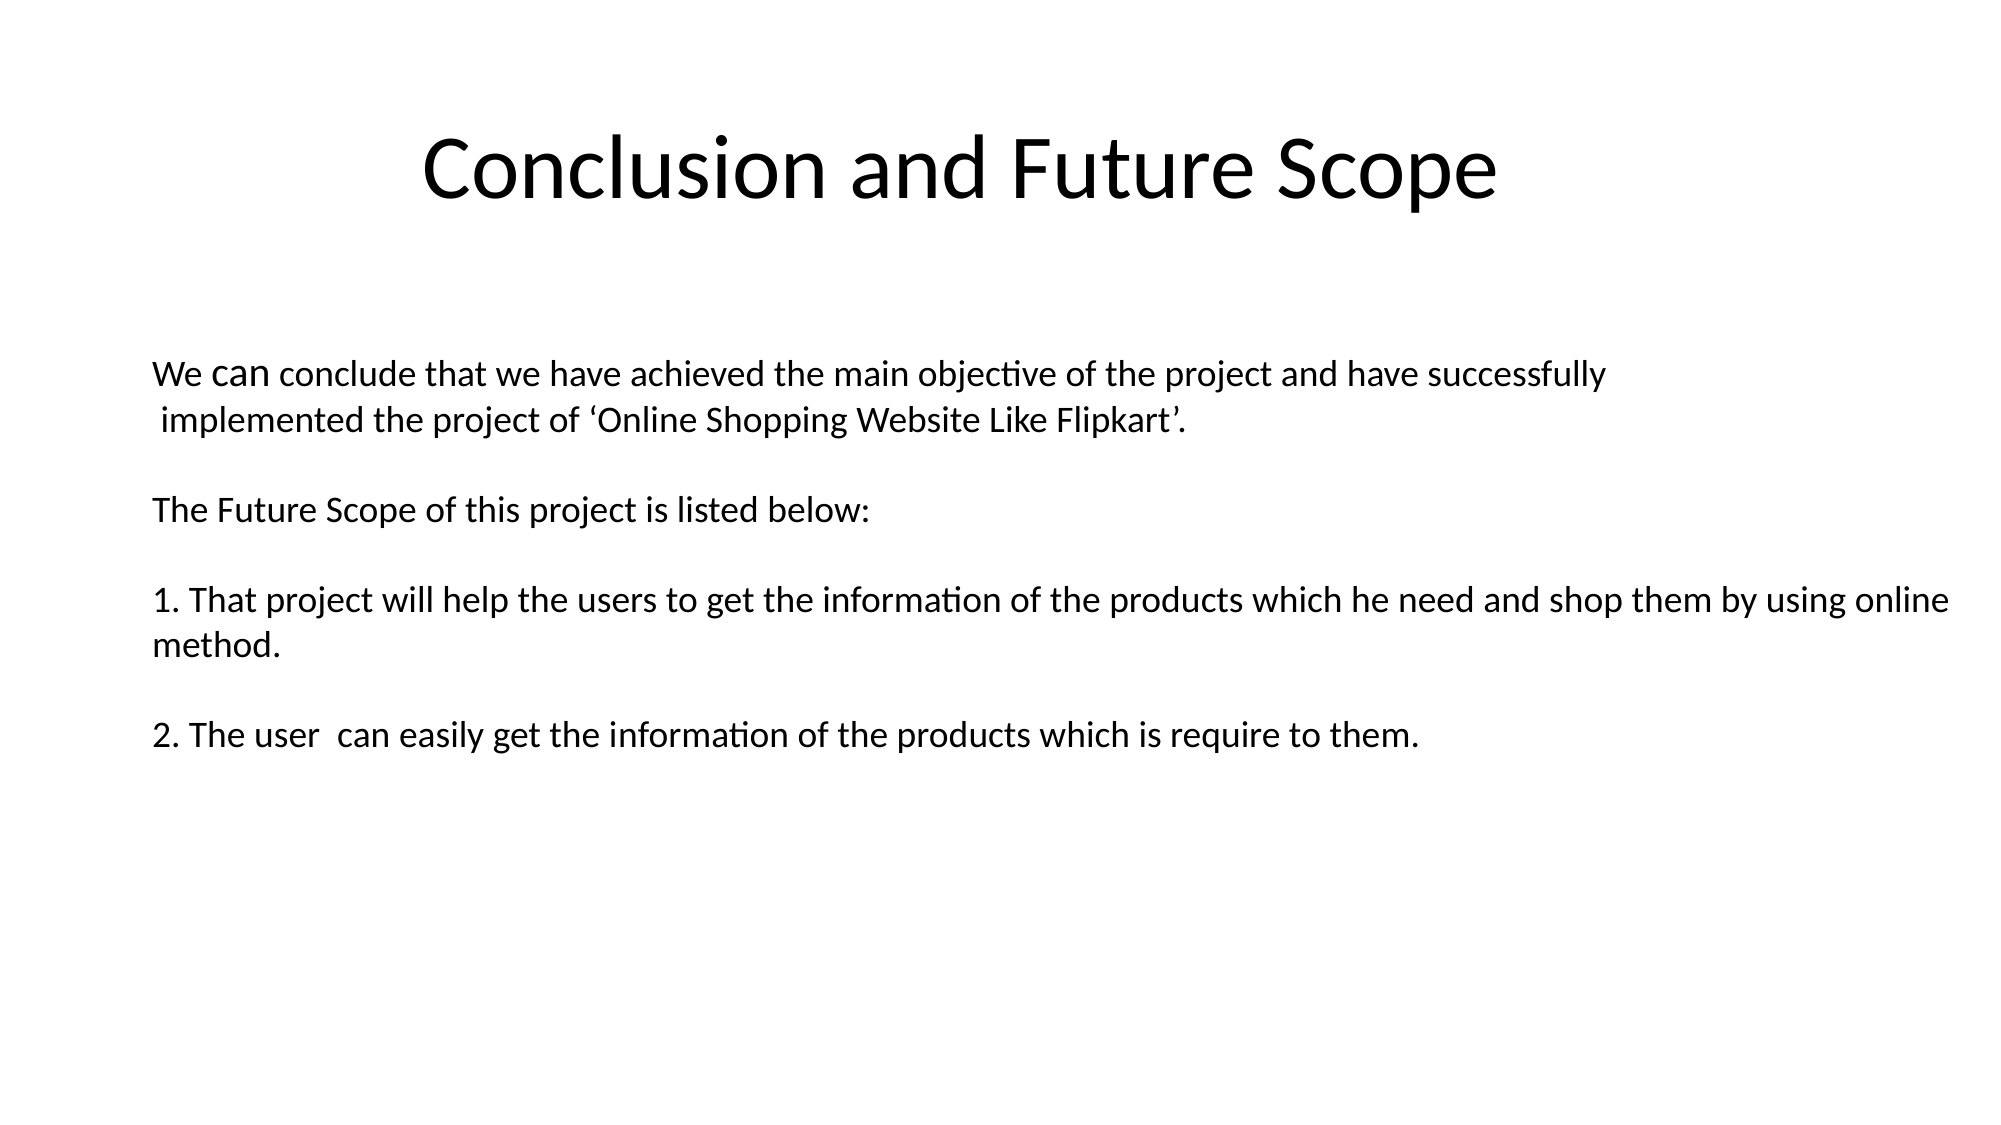

# Conclusion and Future Scope
We can conclude that we have achieved the main objective of the project and have successfully
 implemented the project of ‘Online Shopping Website Like Flipkart’.

The Future Scope of this project is listed below:

1. That project will help the users to get the information of the products which he need and shop them by using online method.

2. The user  can easily get the information of the products which is require to them.